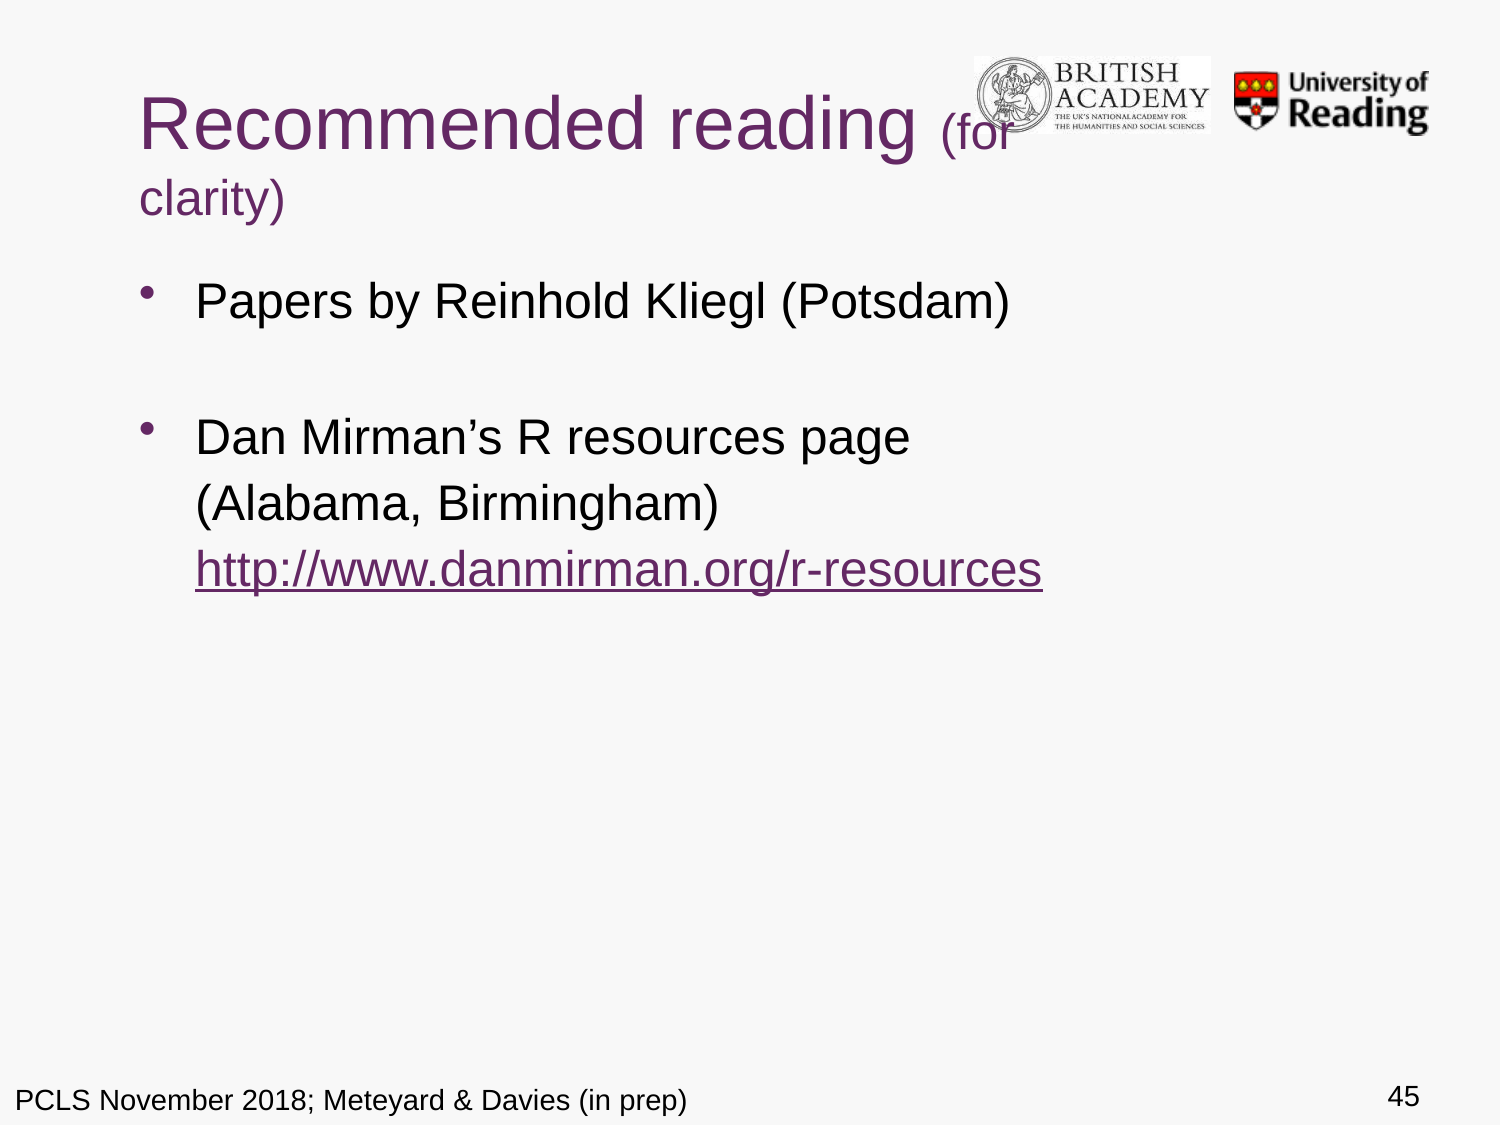

# Recommended reading (for clarity)
Papers by Reinhold Kliegl (Potsdam)
Dan Mirman’s R resources page
(Alabama, Birmingham)
http://www.danmirman.org/r-resources

45